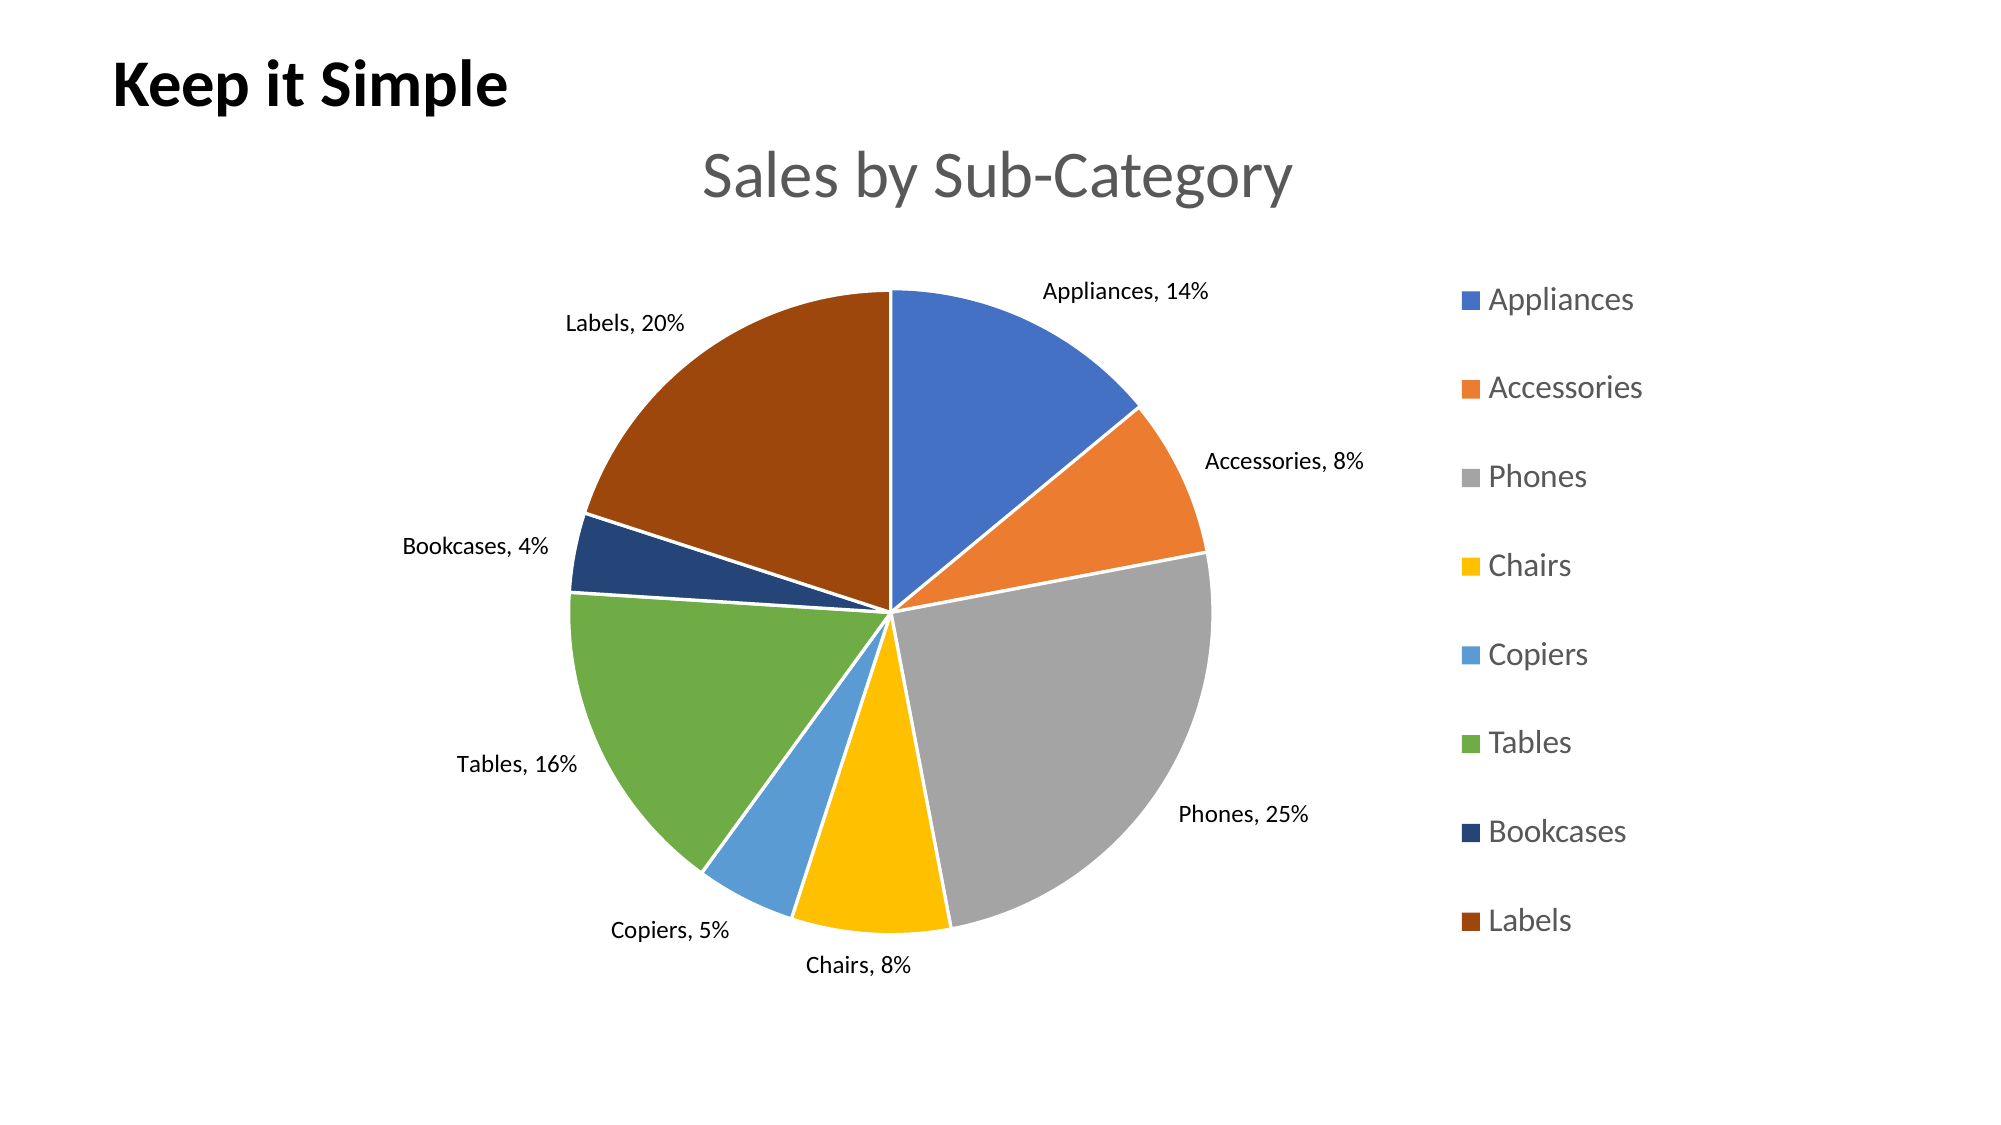

# Keep it Simple
Sales by Sub-Category
Appliances, 14%
Appliances

Labels, 20%
Accessories

Accessories, 8%
Phones

Bookcases, 4%
Chairs

Copiers

Tables

Tables, 16%
Phones, 25%
Bookcases

Labels
Copiers, 5%

Chairs, 8%